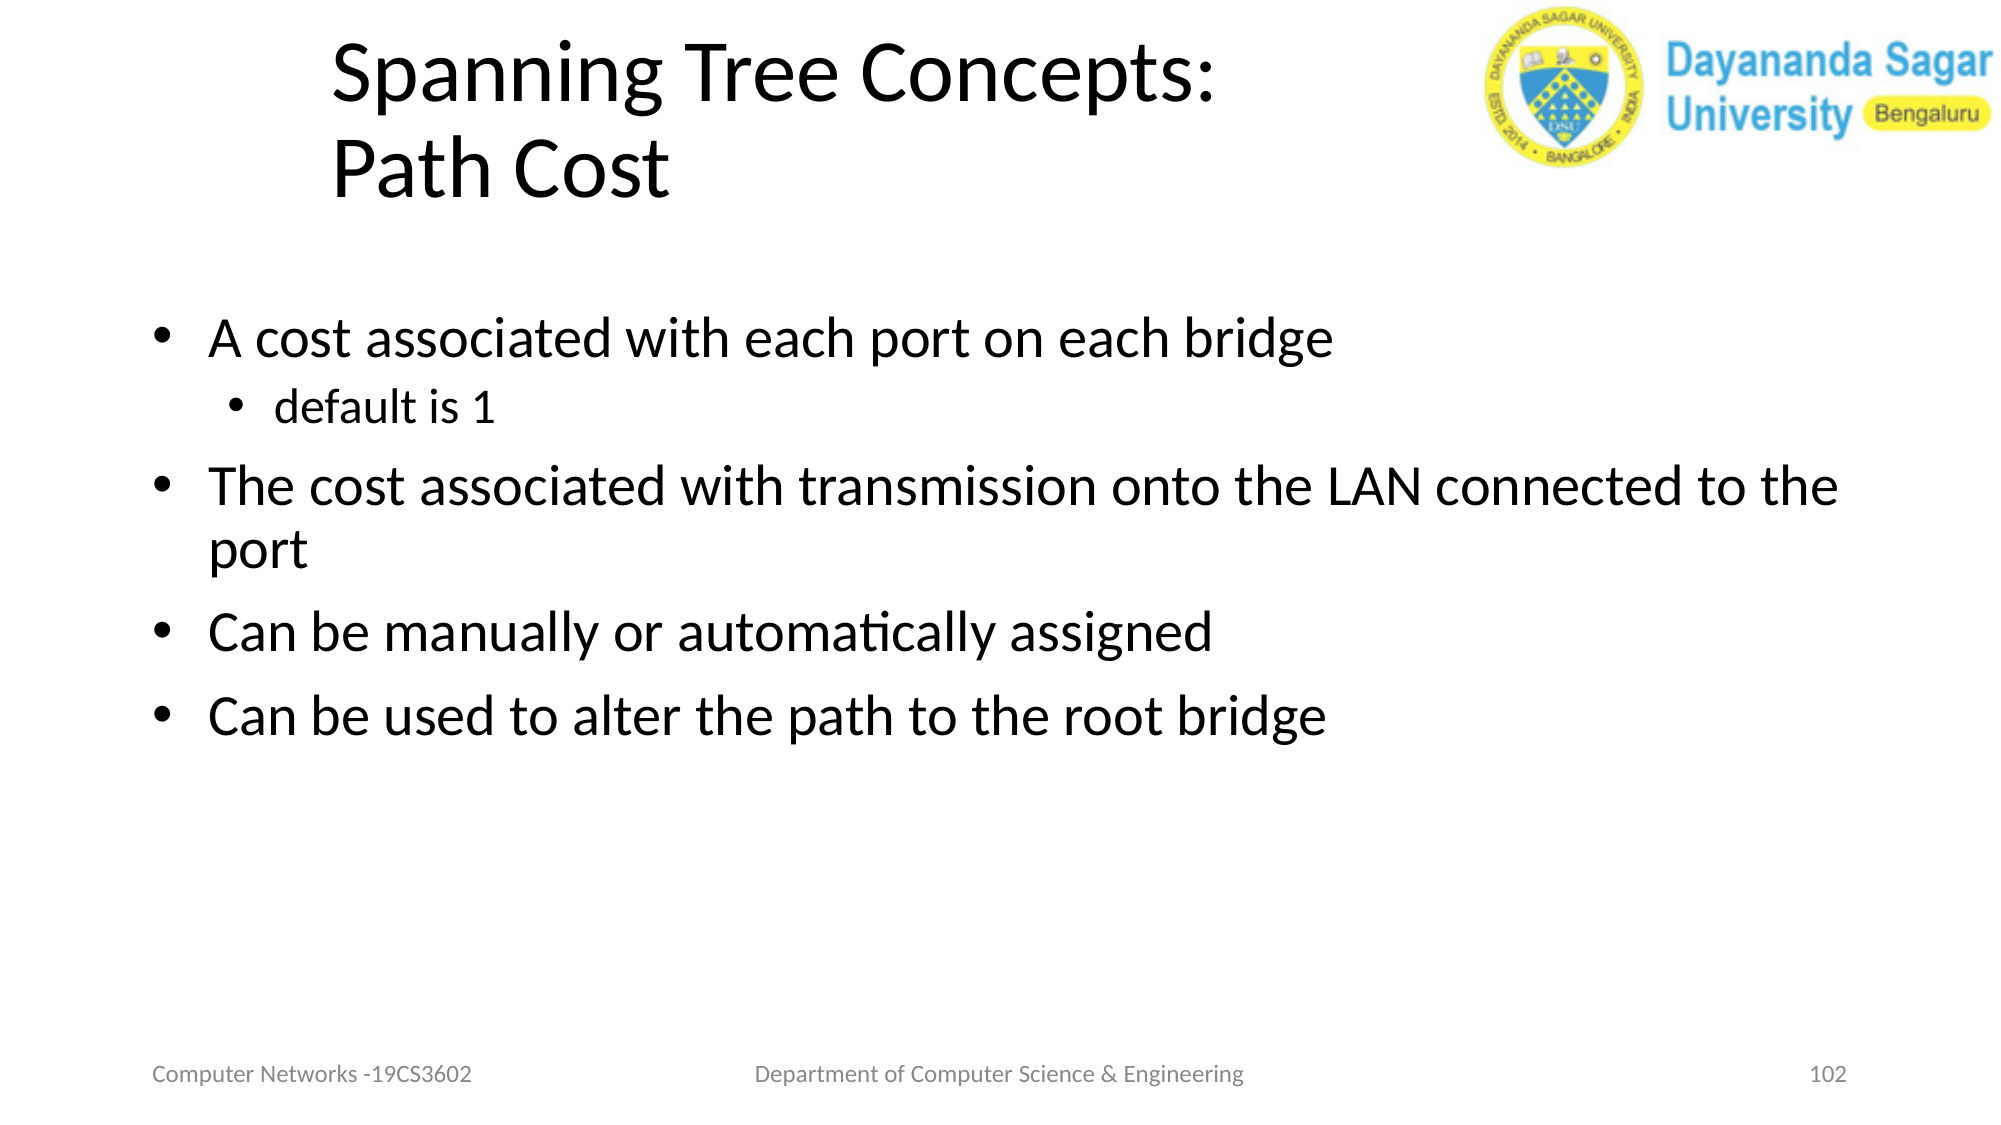

# Spanning Tree Concepts: Path Cost
A cost associated with each port on each bridge
default is 1
The cost associated with transmission onto the LAN connected to the port
Can be manually or automatically assigned
Can be used to alter the path to the root bridge
Computer Networks -19CS3602
Department of Computer Science & Engineering
102